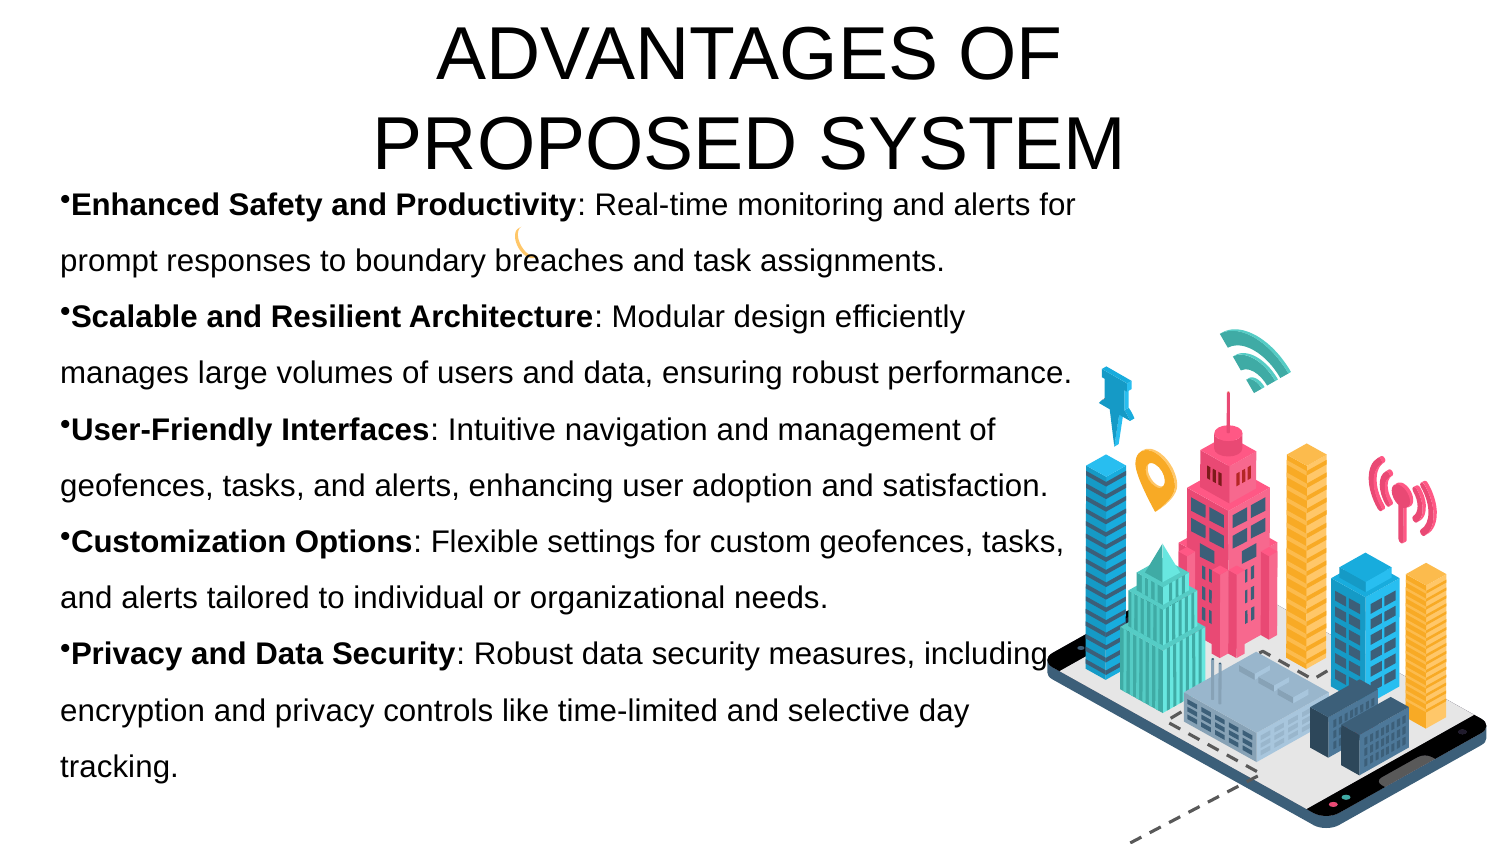

# ADVANTAGES OF PROPOSED SYSTEM
Enhanced Safety and Productivity: Real-time monitoring and alerts for prompt responses to boundary breaches and task assignments.
Scalable and Resilient Architecture: Modular design efficiently manages large volumes of users and data, ensuring robust performance.
User-Friendly Interfaces: Intuitive navigation and management of geofences, tasks, and alerts, enhancing user adoption and satisfaction.
Customization Options: Flexible settings for custom geofences, tasks, and alerts tailored to individual or organizational needs.
Privacy and Data Security: Robust data security measures, including encryption and privacy controls like time-limited and selective day tracking.